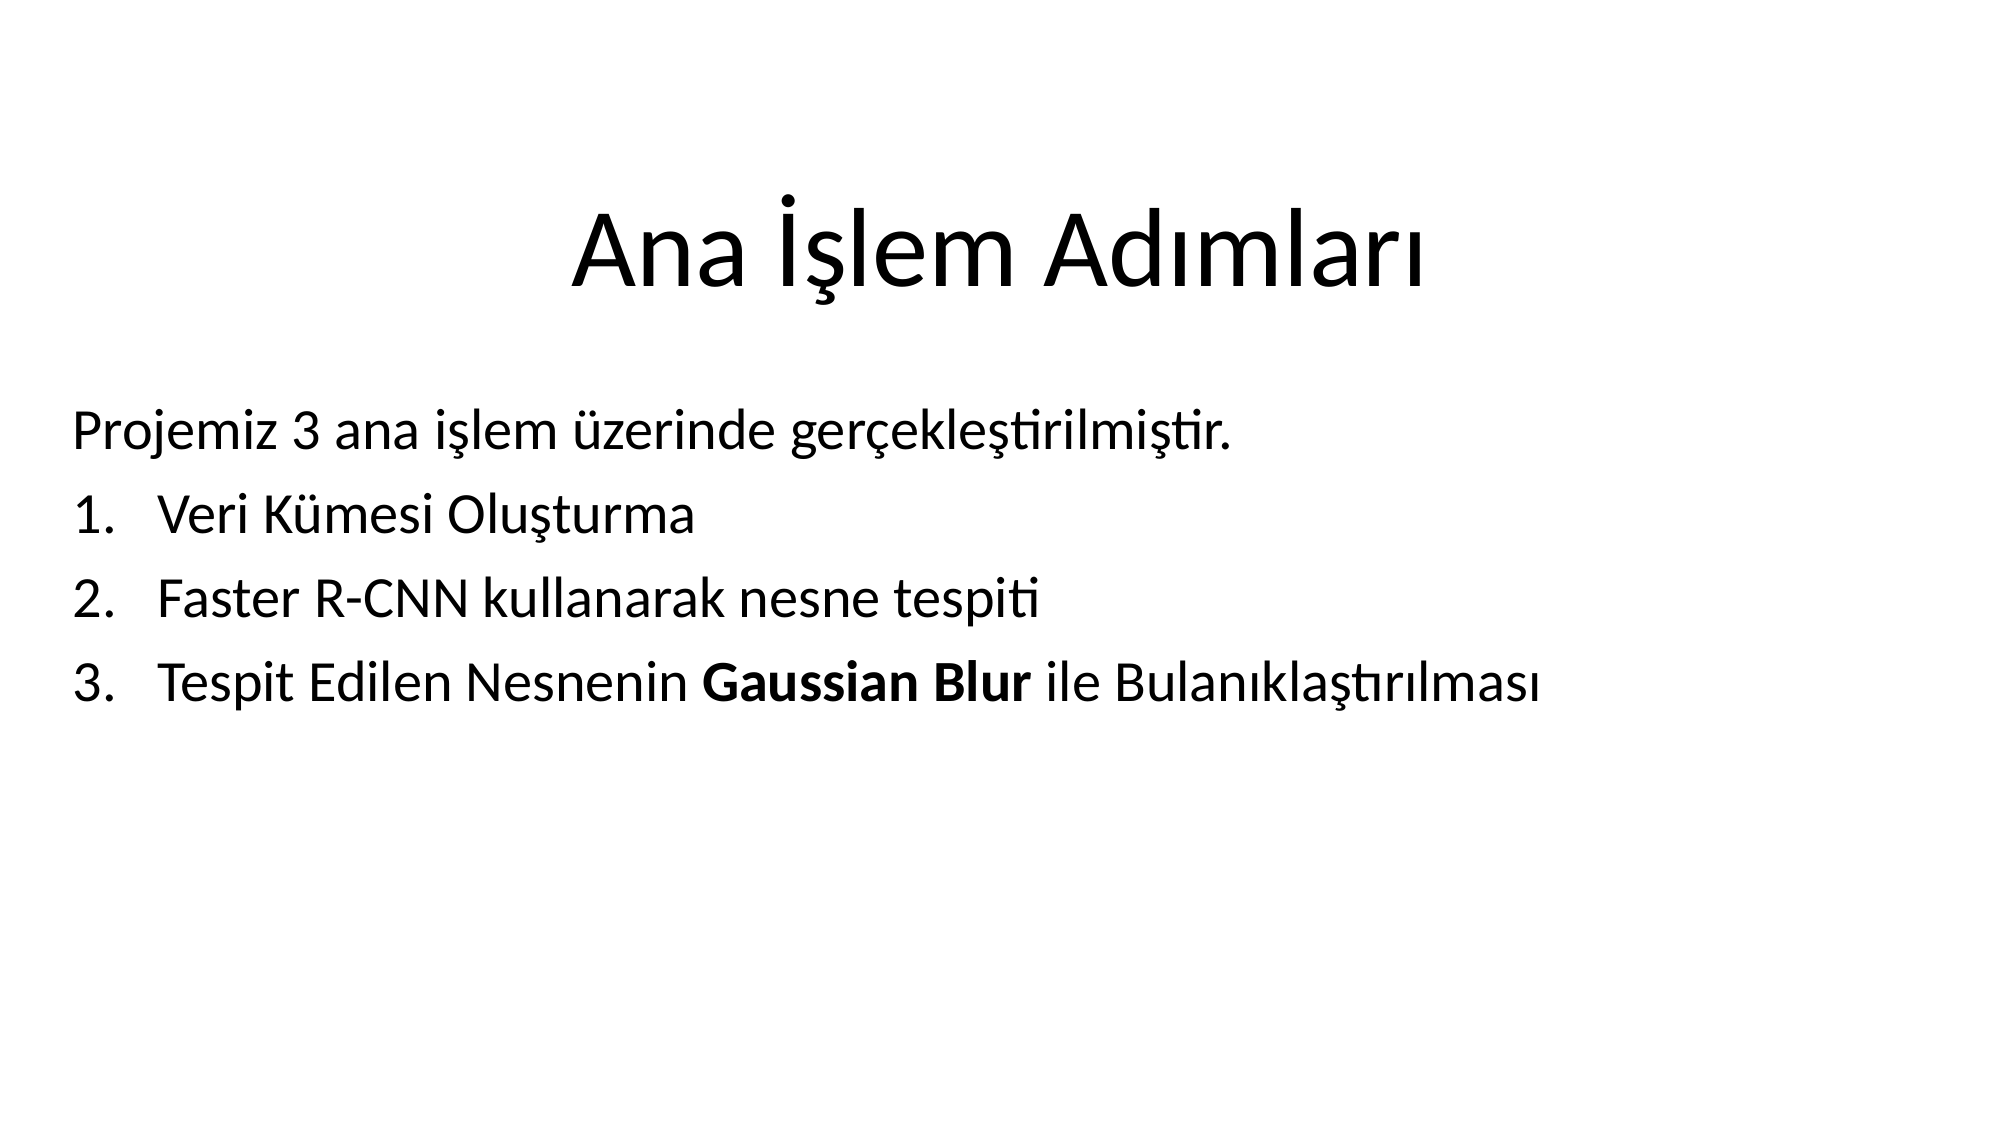

# Ana İşlem Adımları
Projemiz 3 ana işlem üzerinde gerçekleştirilmiştir.
Veri Kümesi Oluşturma
Faster R-CNN kullanarak nesne tespiti
Tespit Edilen Nesnenin Gaussian Blur ile Bulanıklaştırılması